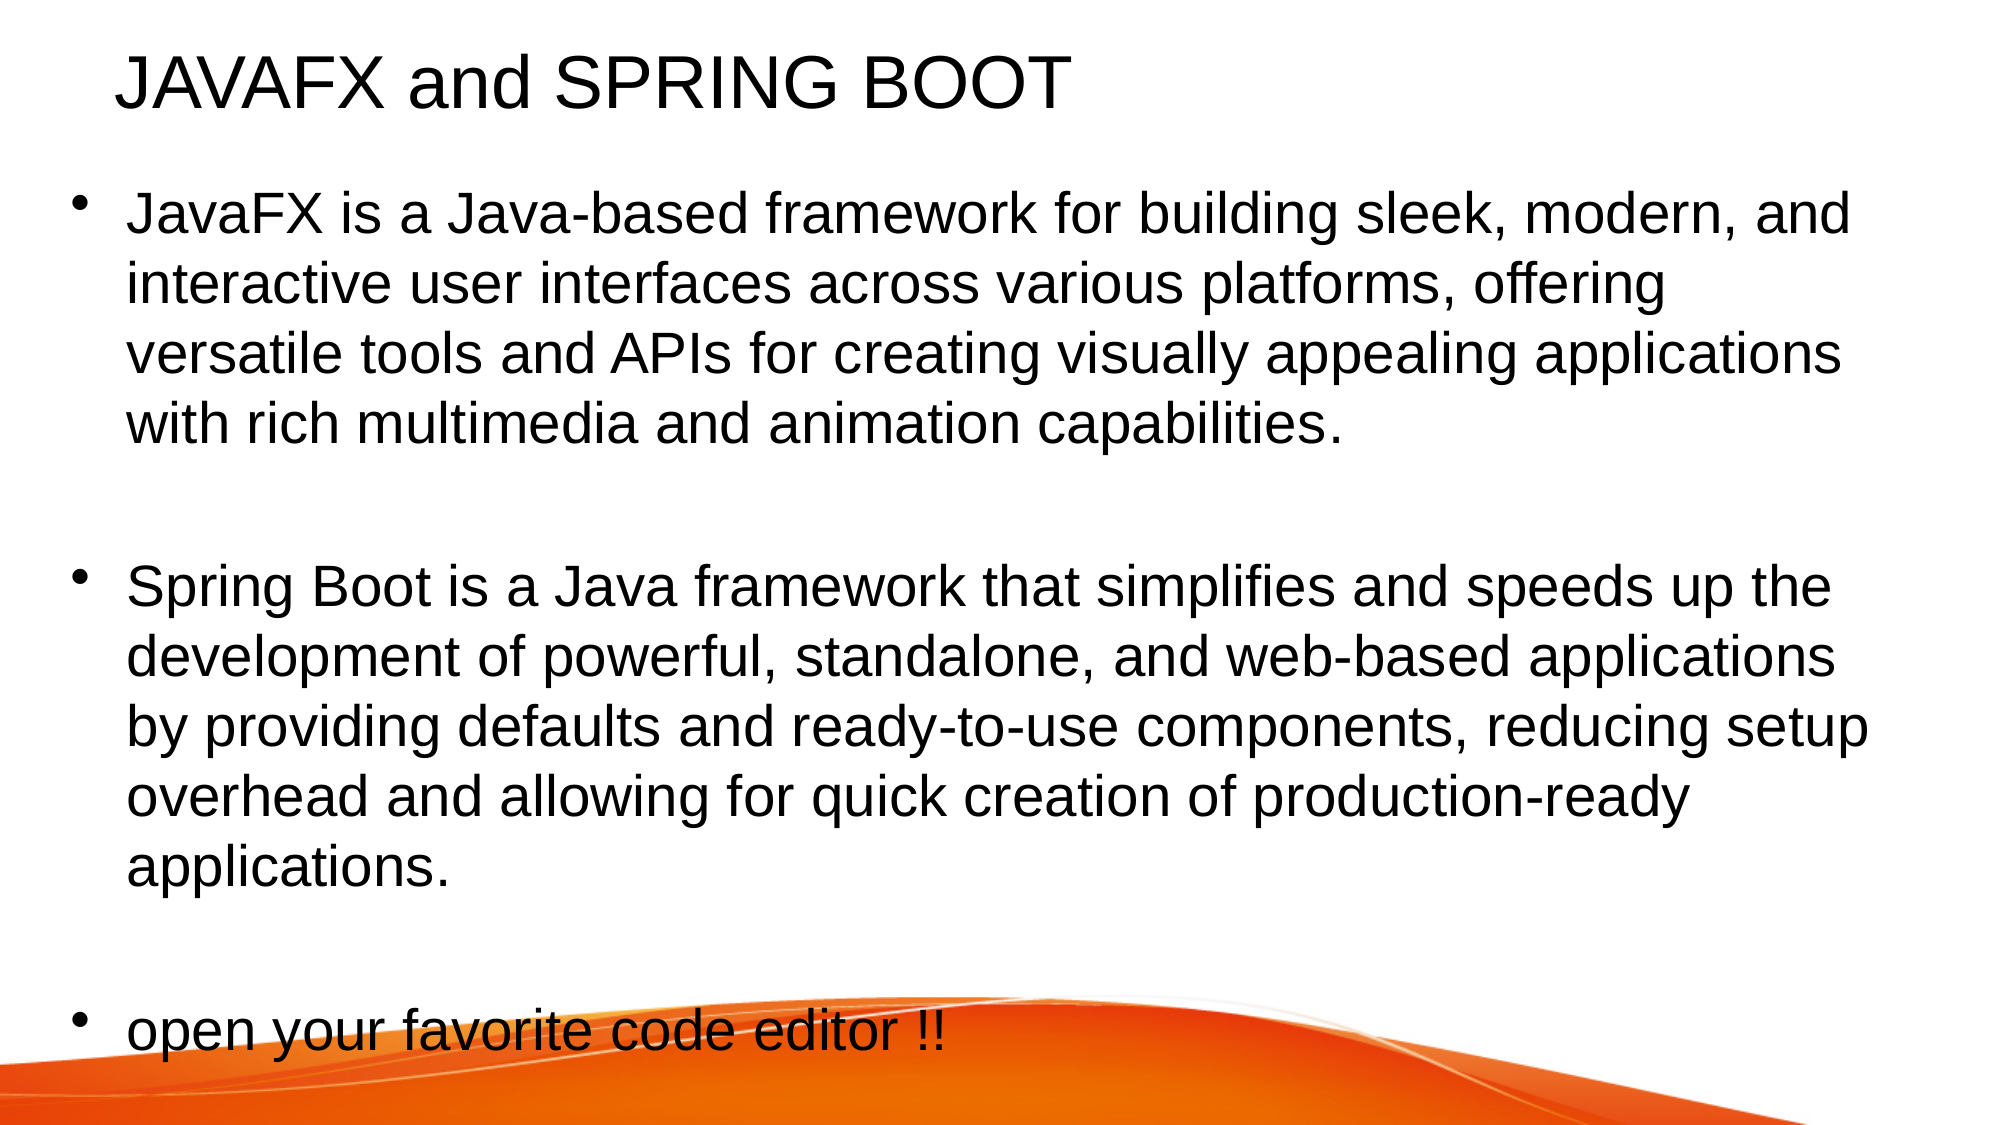

# JAVAFX and SPRING BOOT
JavaFX is a Java-based framework for building sleek, modern, and interactive user interfaces across various platforms, offering versatile tools and APIs for creating visually appealing applications with rich multimedia and animation capabilities.

Spring Boot is a Java framework that simplifies and speeds up the development of powerful, standalone, and web-based applications by providing defaults and ready-to-use components, reducing setup overhead and allowing for quick creation of production-ready applications.

open your favorite code editor !!